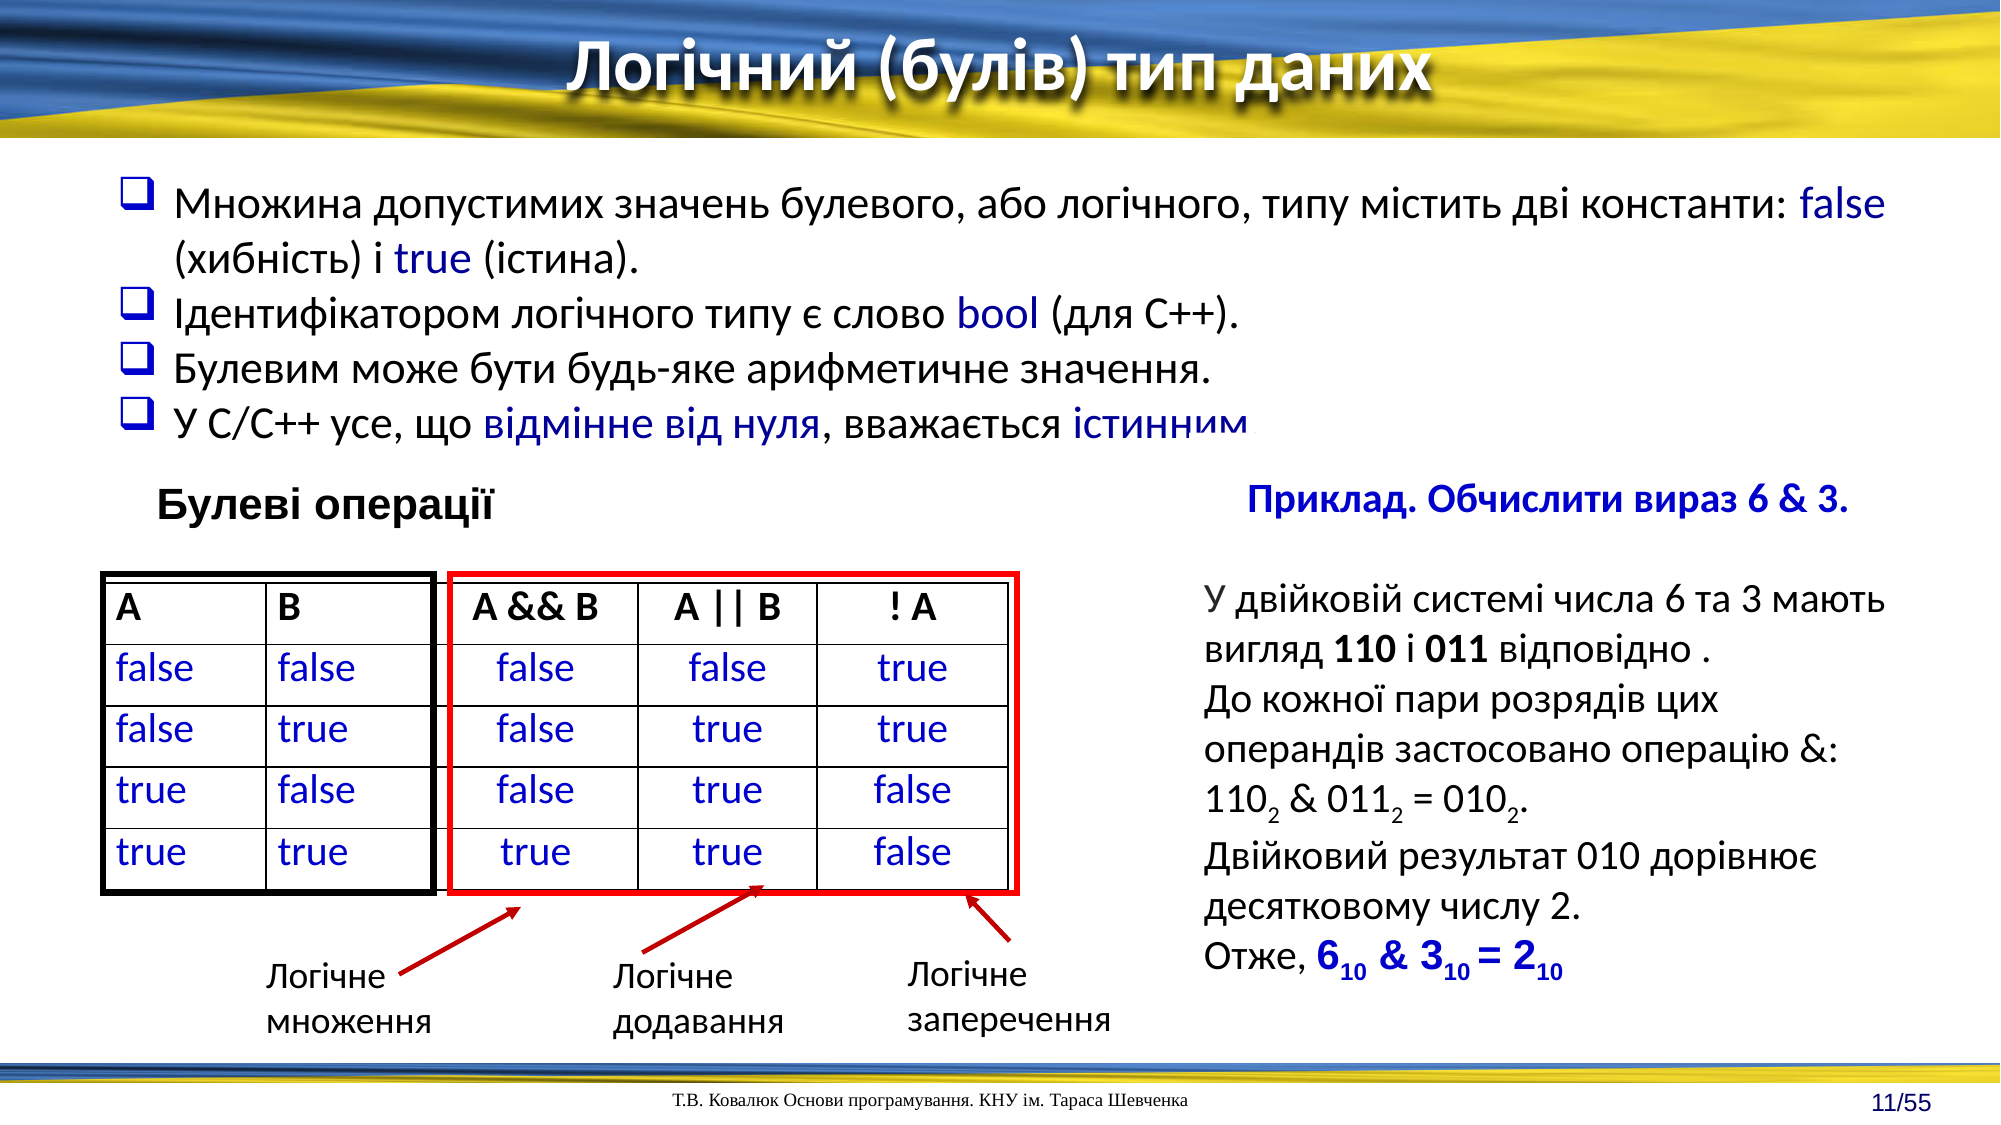

Логічний (булів) тип даних
Булів тип даних
Множина допустимих значень булевого, або логічного, типу містить дві константи: false (хибність) і true (істина).
Ідентифікатором логічного типу є слово bool (для С++).
Булевим може бути будь-яке арифметичне значення.
У С/С++ усе, що відмінне від нуля, вважається істинним.
Приклад. Обчислити вираз 6 & 3.

У двійковій системі числа 6 та 3 мають вигляд 110 і 011 відповідно .
До кожної пари розрядів цих операндів застосовано операцію &: 1102 & 0112 = 0102.
Двійковий результат 010 дорівнює десятковому числу 2.
Отже, 610 & 310 = 210
Булеві операції

| A | B | A && B | A || B | ! A |
| --- | --- | --- | --- | --- |
| false | false | false | false | true |
| false | true | false | true | true |
| true | false | false | true | false |
| true | true | true | true | false |
Логічне
заперечення
Логічне
множення
Логічне
додавання